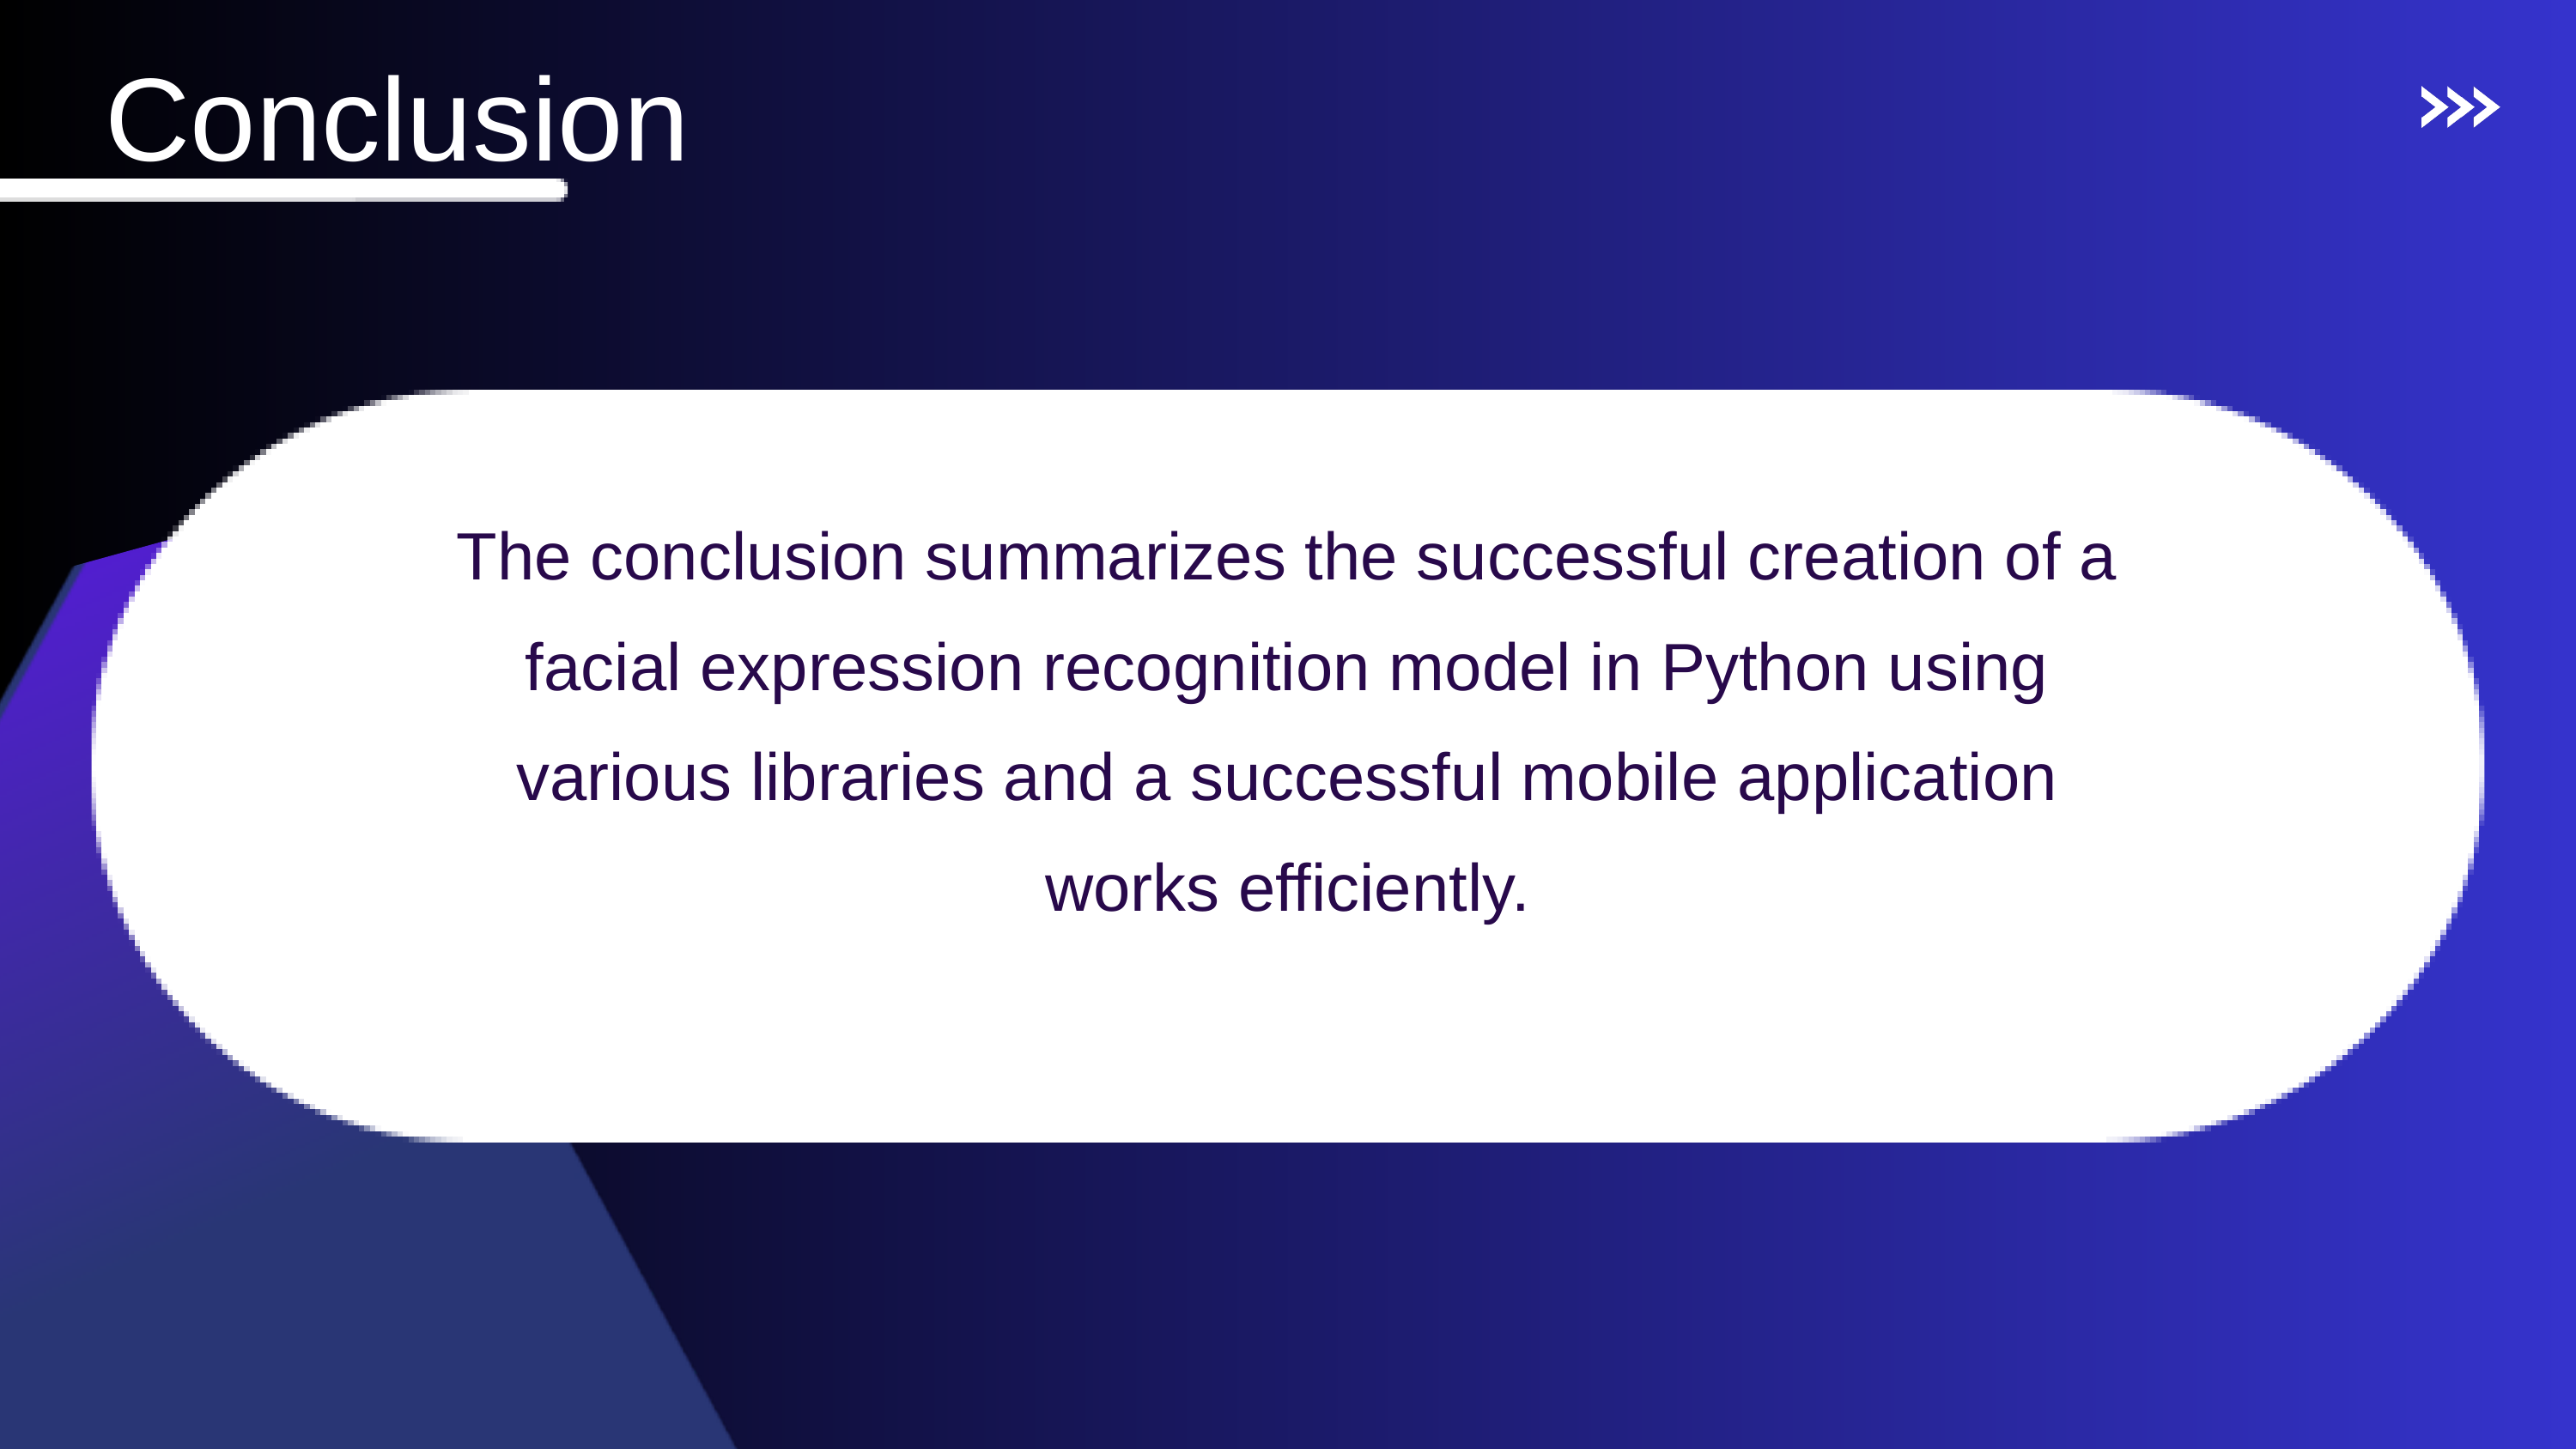

Conclusion

The conclusion summarizes the successful creation of a facial expression recognition model in Python using various libraries and a successful mobile application works efficiently.